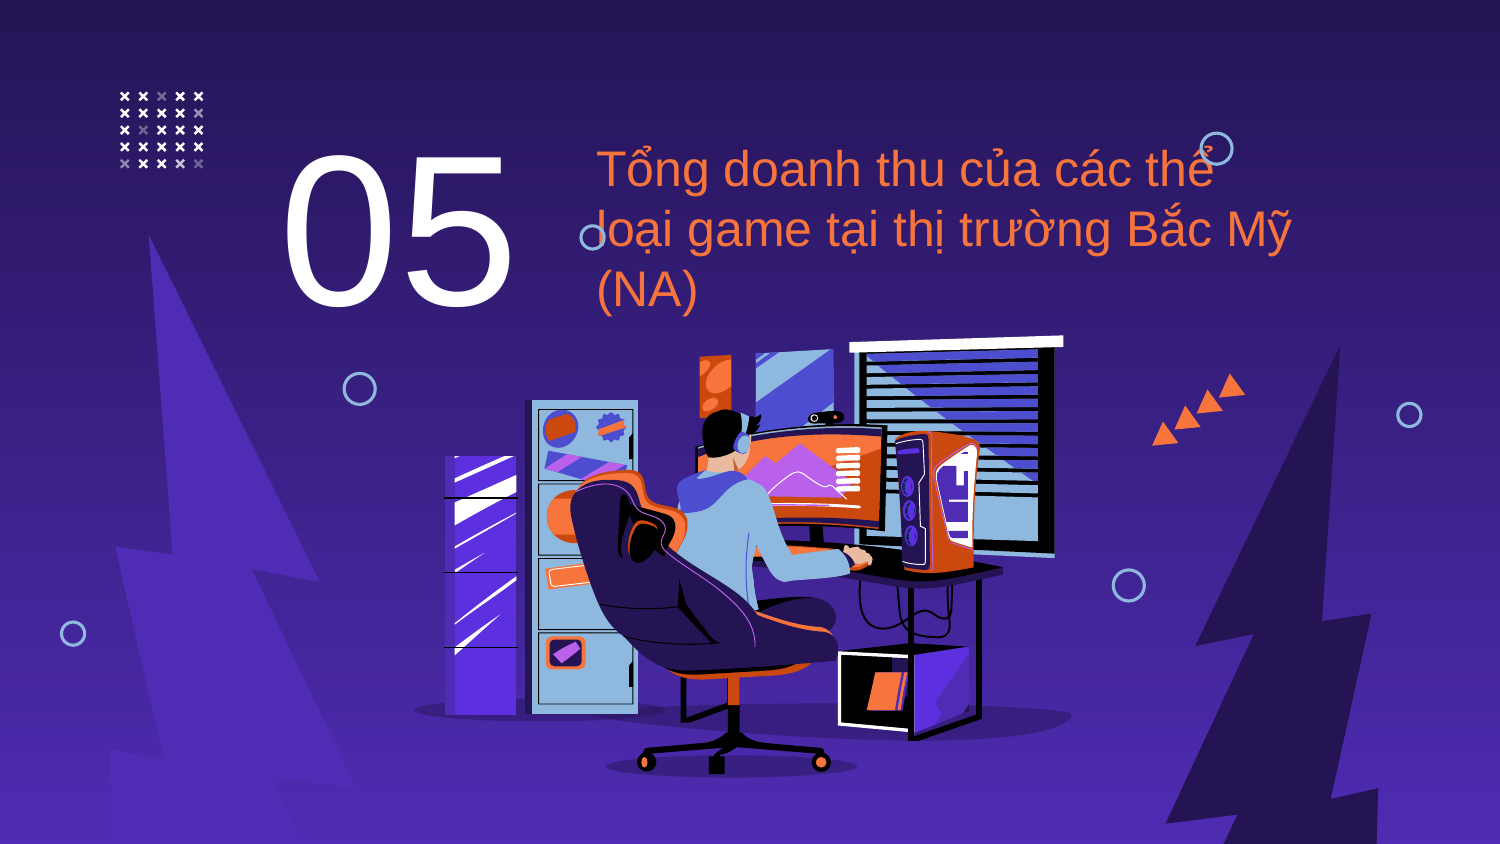

05

# Tổng doanh thu của các thể loại game tại thị trường Bắc Mỹ (NA)